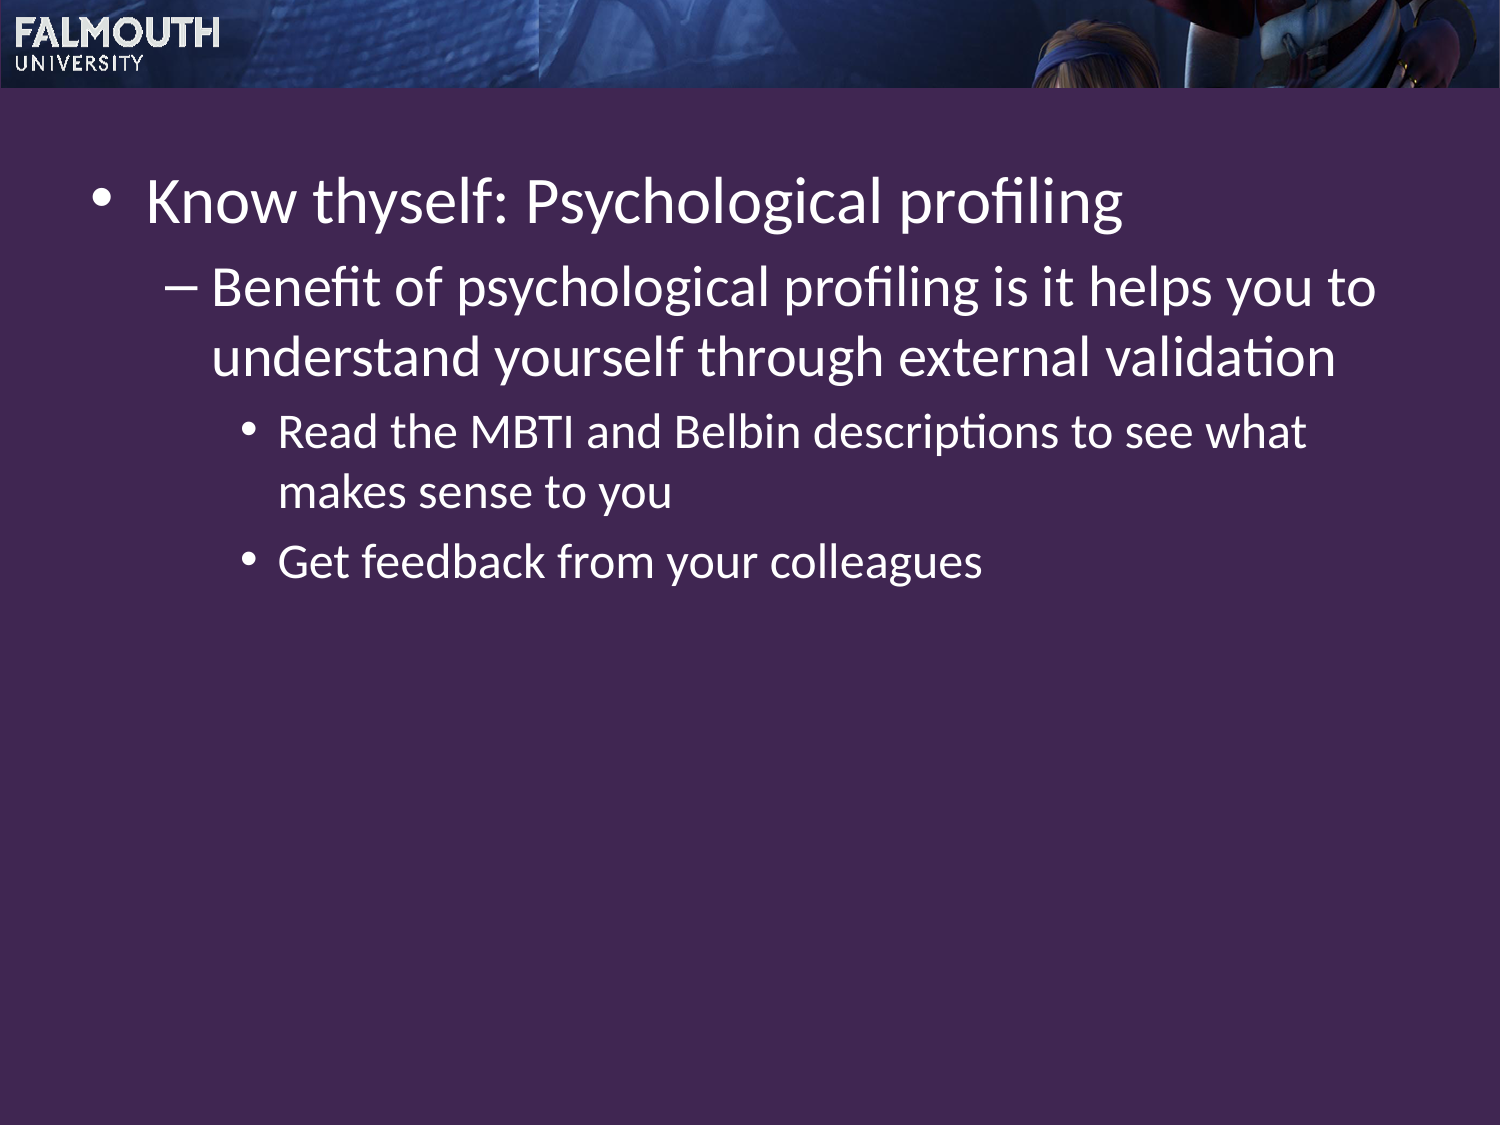

Know thyself: Psychological profiling
Benefit of psychological profiling is it helps you to understand yourself through external validation
Read the MBTI and Belbin descriptions to see what makes sense to you
Get feedback from your colleagues